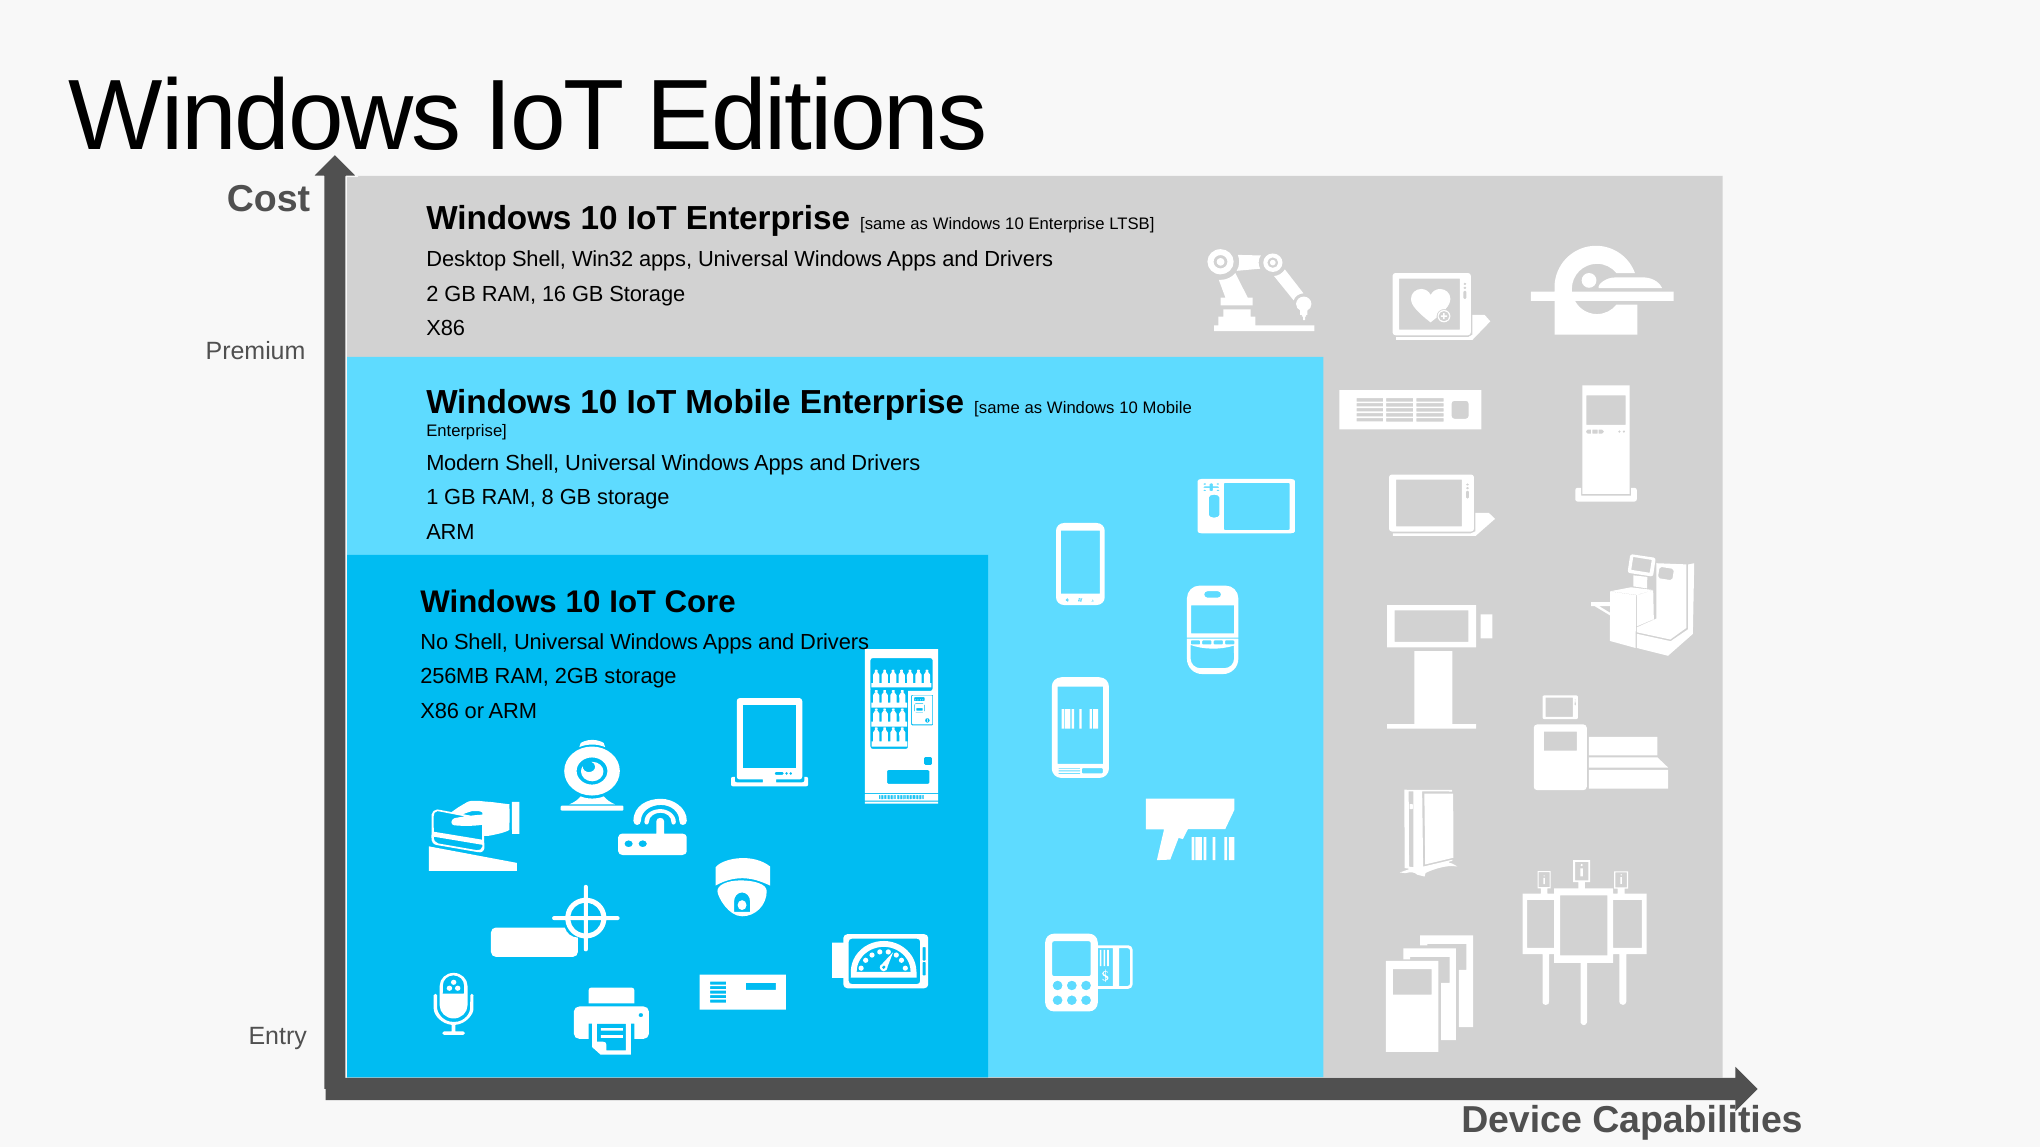

# Windows IoT Editions

Cost

Windows 10 IoT Enterprise [same as Windows 10 Enterprise LTSB]
Desktop Shell, Win32 apps, Universal Windows Apps and Drivers
2 GB RAM, 16 GB Storage
X86

Premium

Windows 10 IoT Mobile Enterprise [same as Windows 10 Mobile Enterprise]
Modern Shell, Universal Windows Apps and Drivers
1 GB RAM, 8 GB storage
ARM

Windows 10 IoT Core
No Shell, Universal Windows Apps and Drivers
256MB RAM, 2GB storage
X86 or ARM

Entry
Device Capabilities